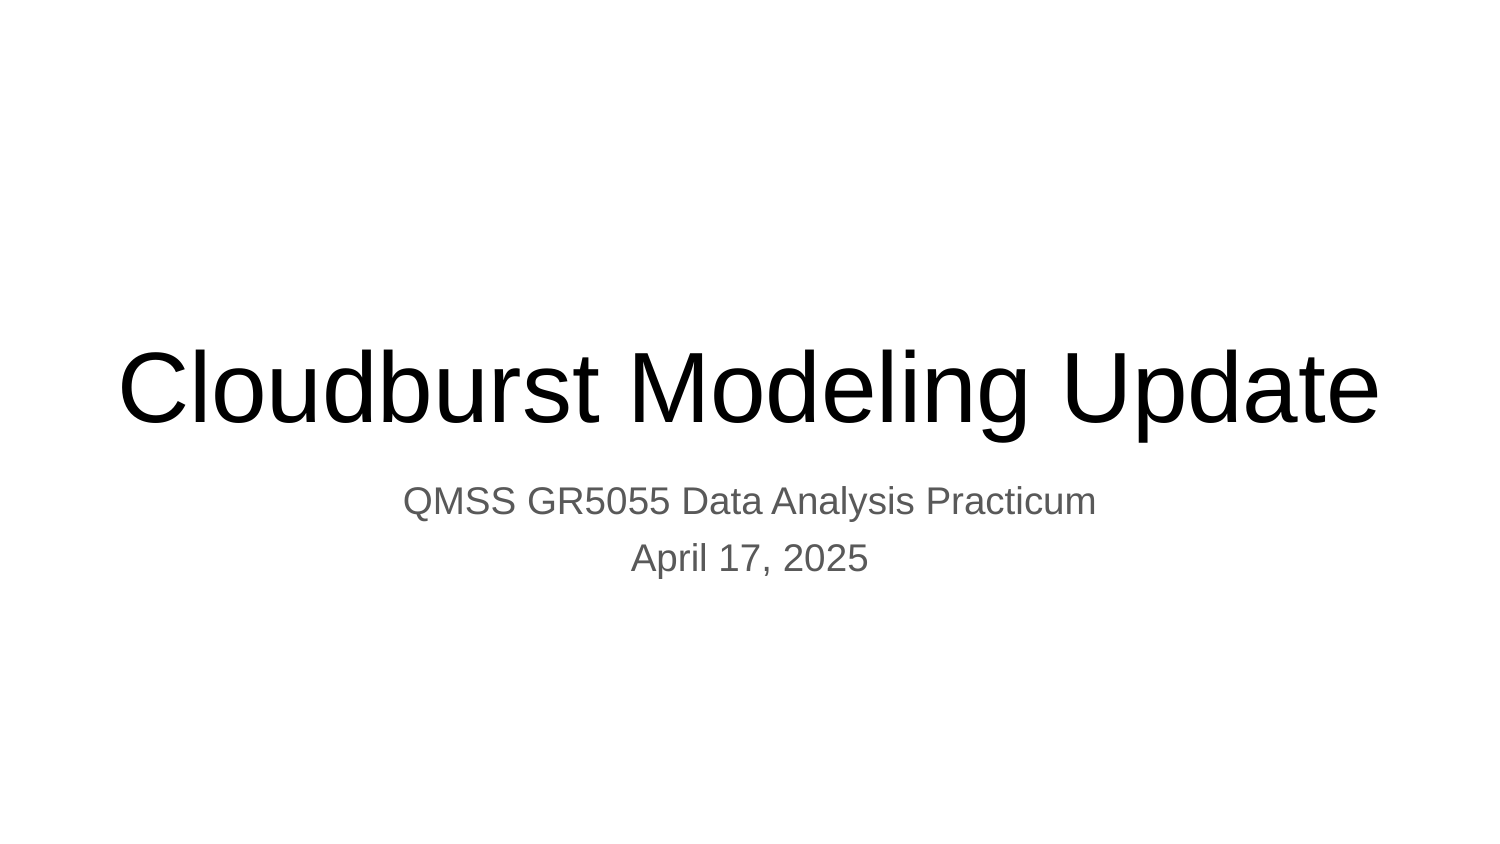

# Cloudburst Modeling Update
QMSS GR5055 Data Analysis Practicum
April 17, 2025